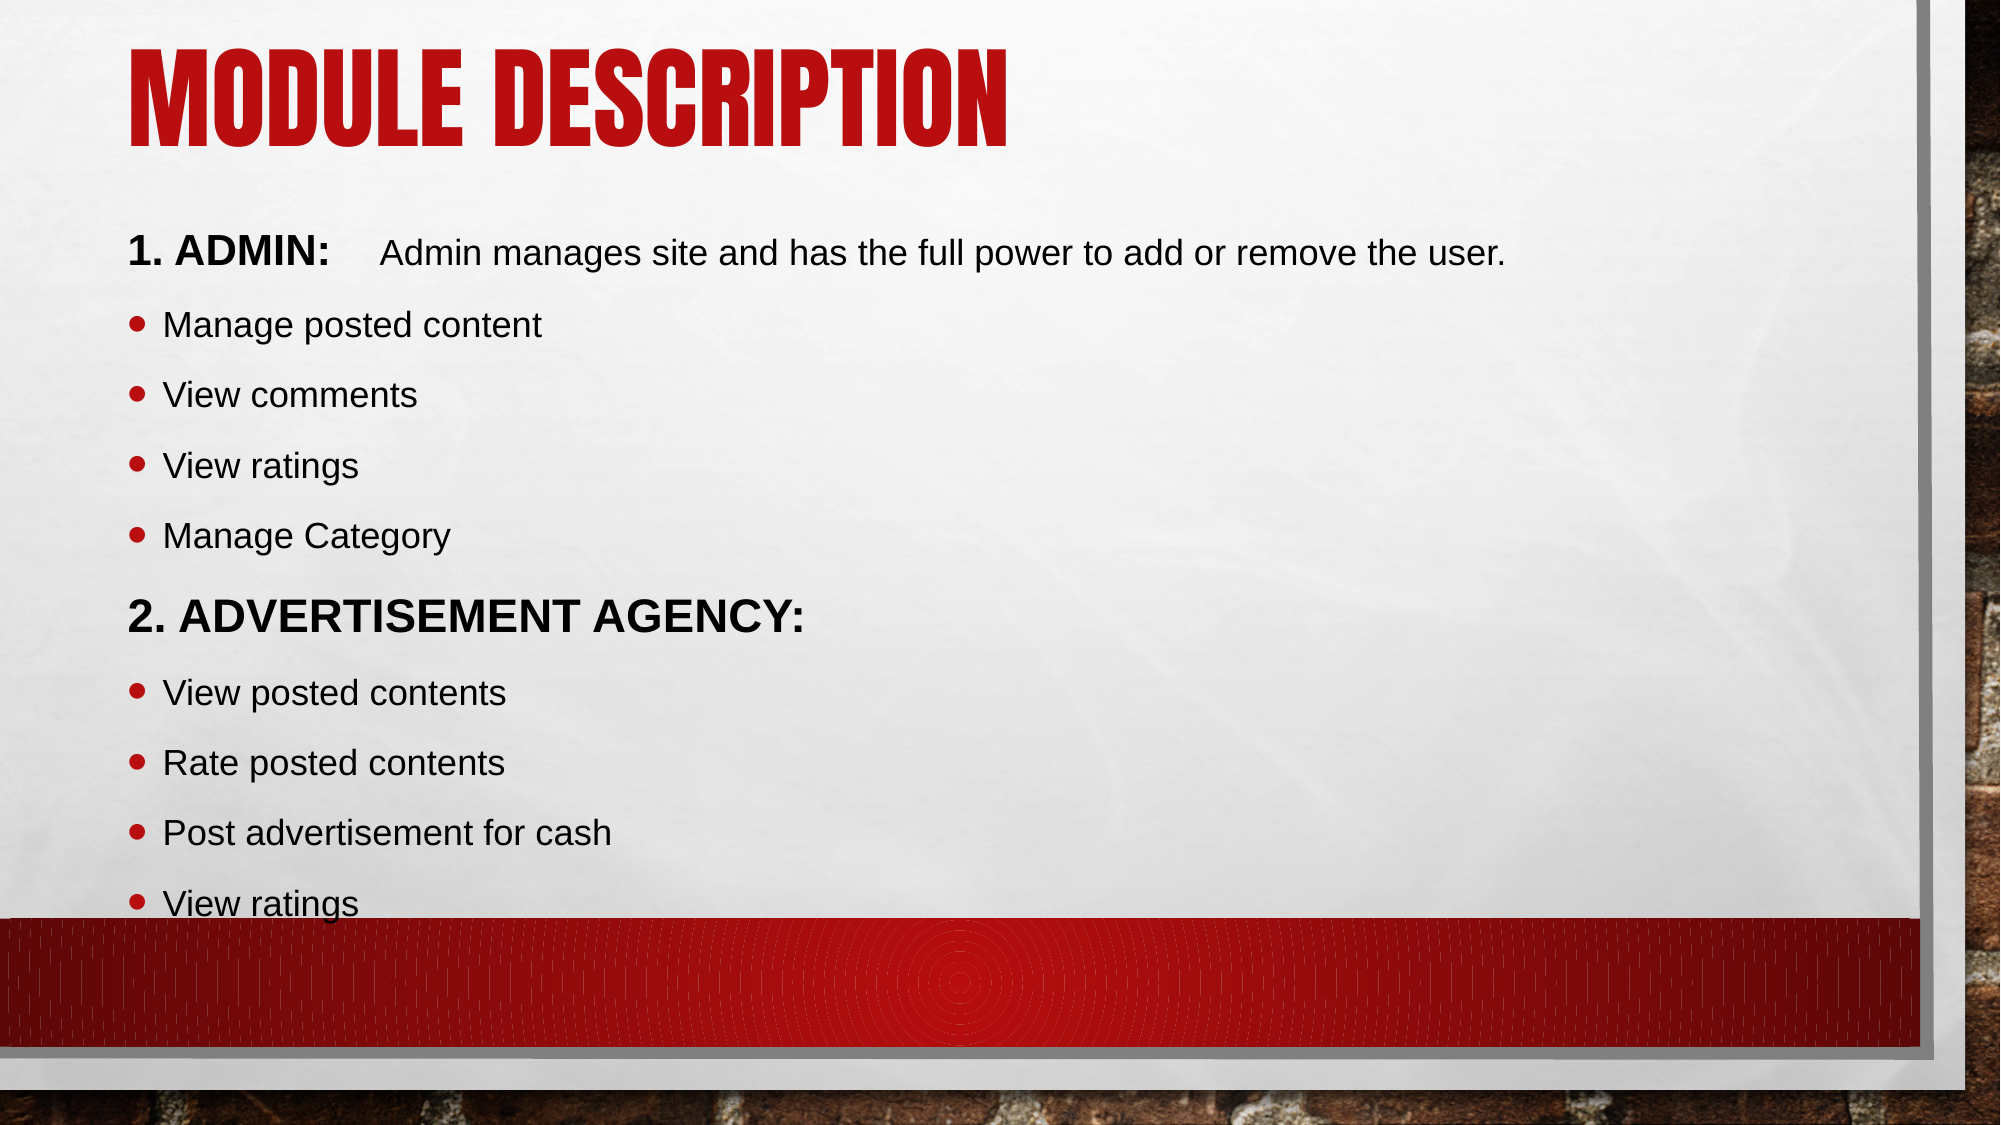

# Module description
1. ADMIN:    Admin manages site and has the full power to add or remove the user.
Manage posted content
View comments
View ratings
Manage Category
2. ADVERTISEMENT AGENCY:
View posted contents
Rate posted contents
Post advertisement for cash
View ratings